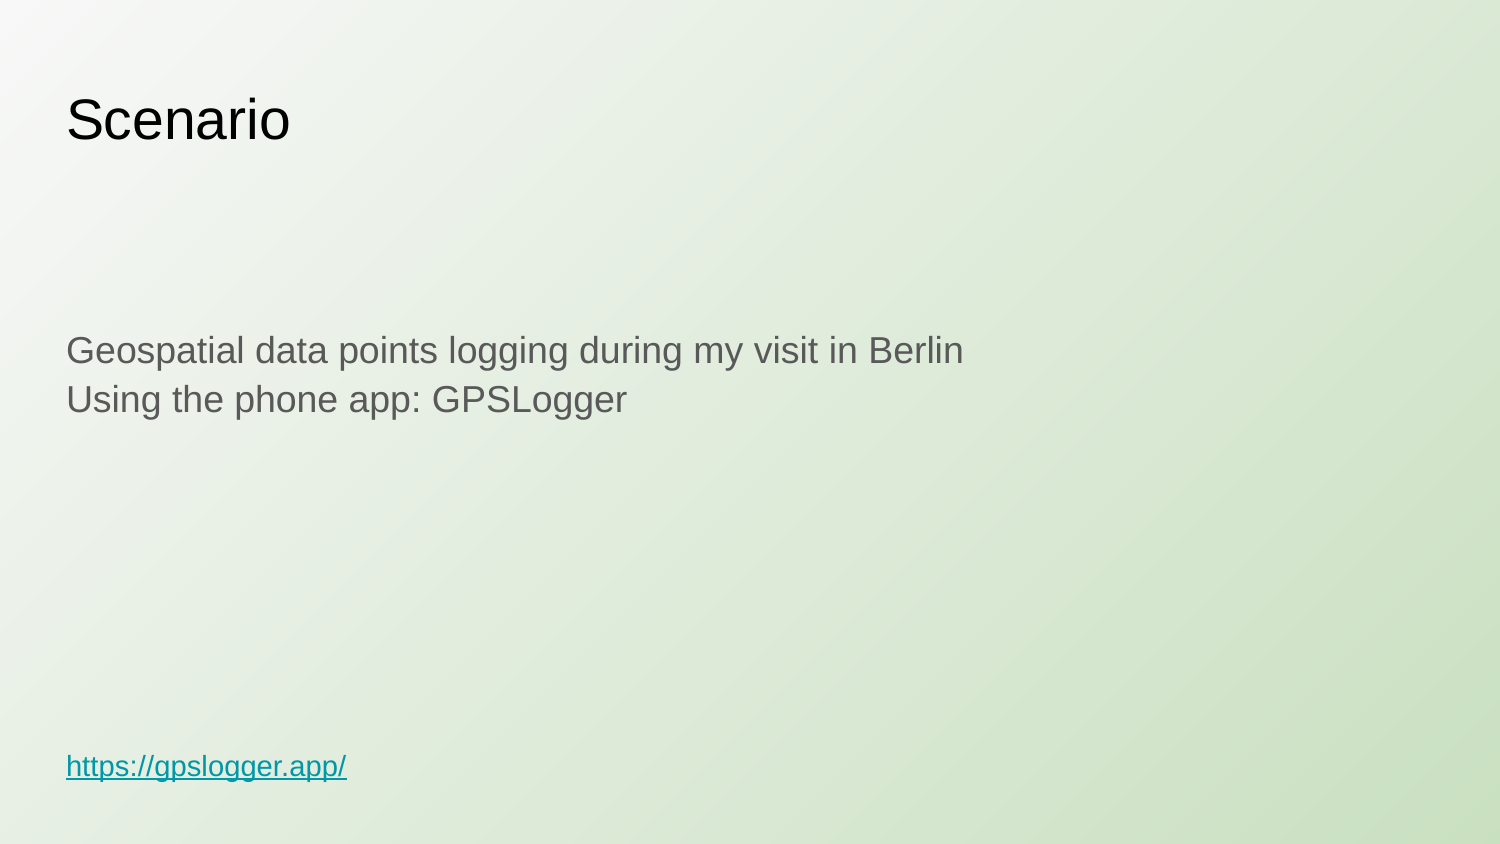

# Scenario
Geospatial data points logging during my visit in Berlin
Using the phone app: GPSLogger
https://gpslogger.app/